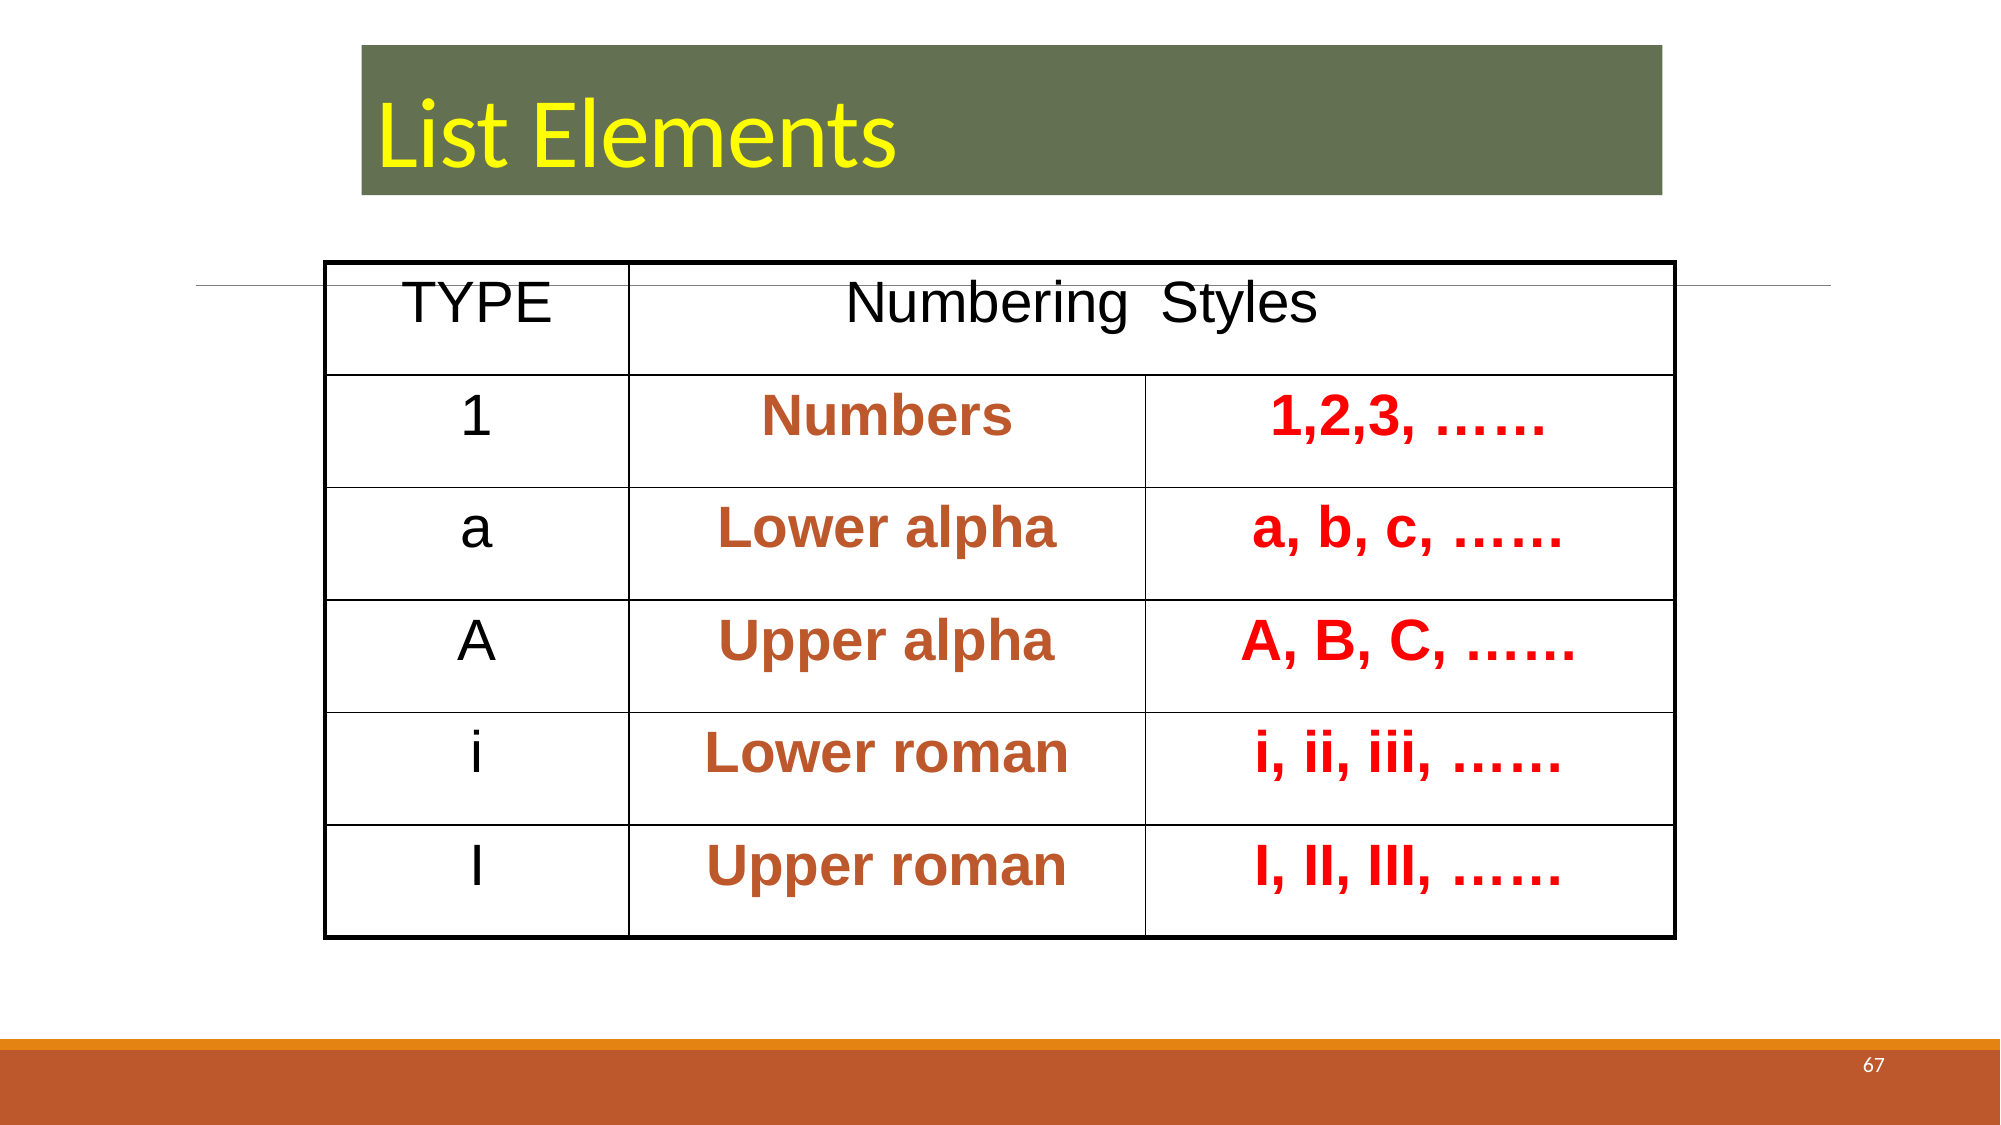

# List Elements
| TYPE | Numbering | Styles |
| --- | --- | --- |
| 1 | Numbers | 1,2,3, …… |
| a | Lower alpha | a, b, c, …… |
| A | Upper alpha | A, B, C, …… |
| i | Lower roman | i, ii, iii, …… |
| I | Upper roman | I, II, III, …… |
67